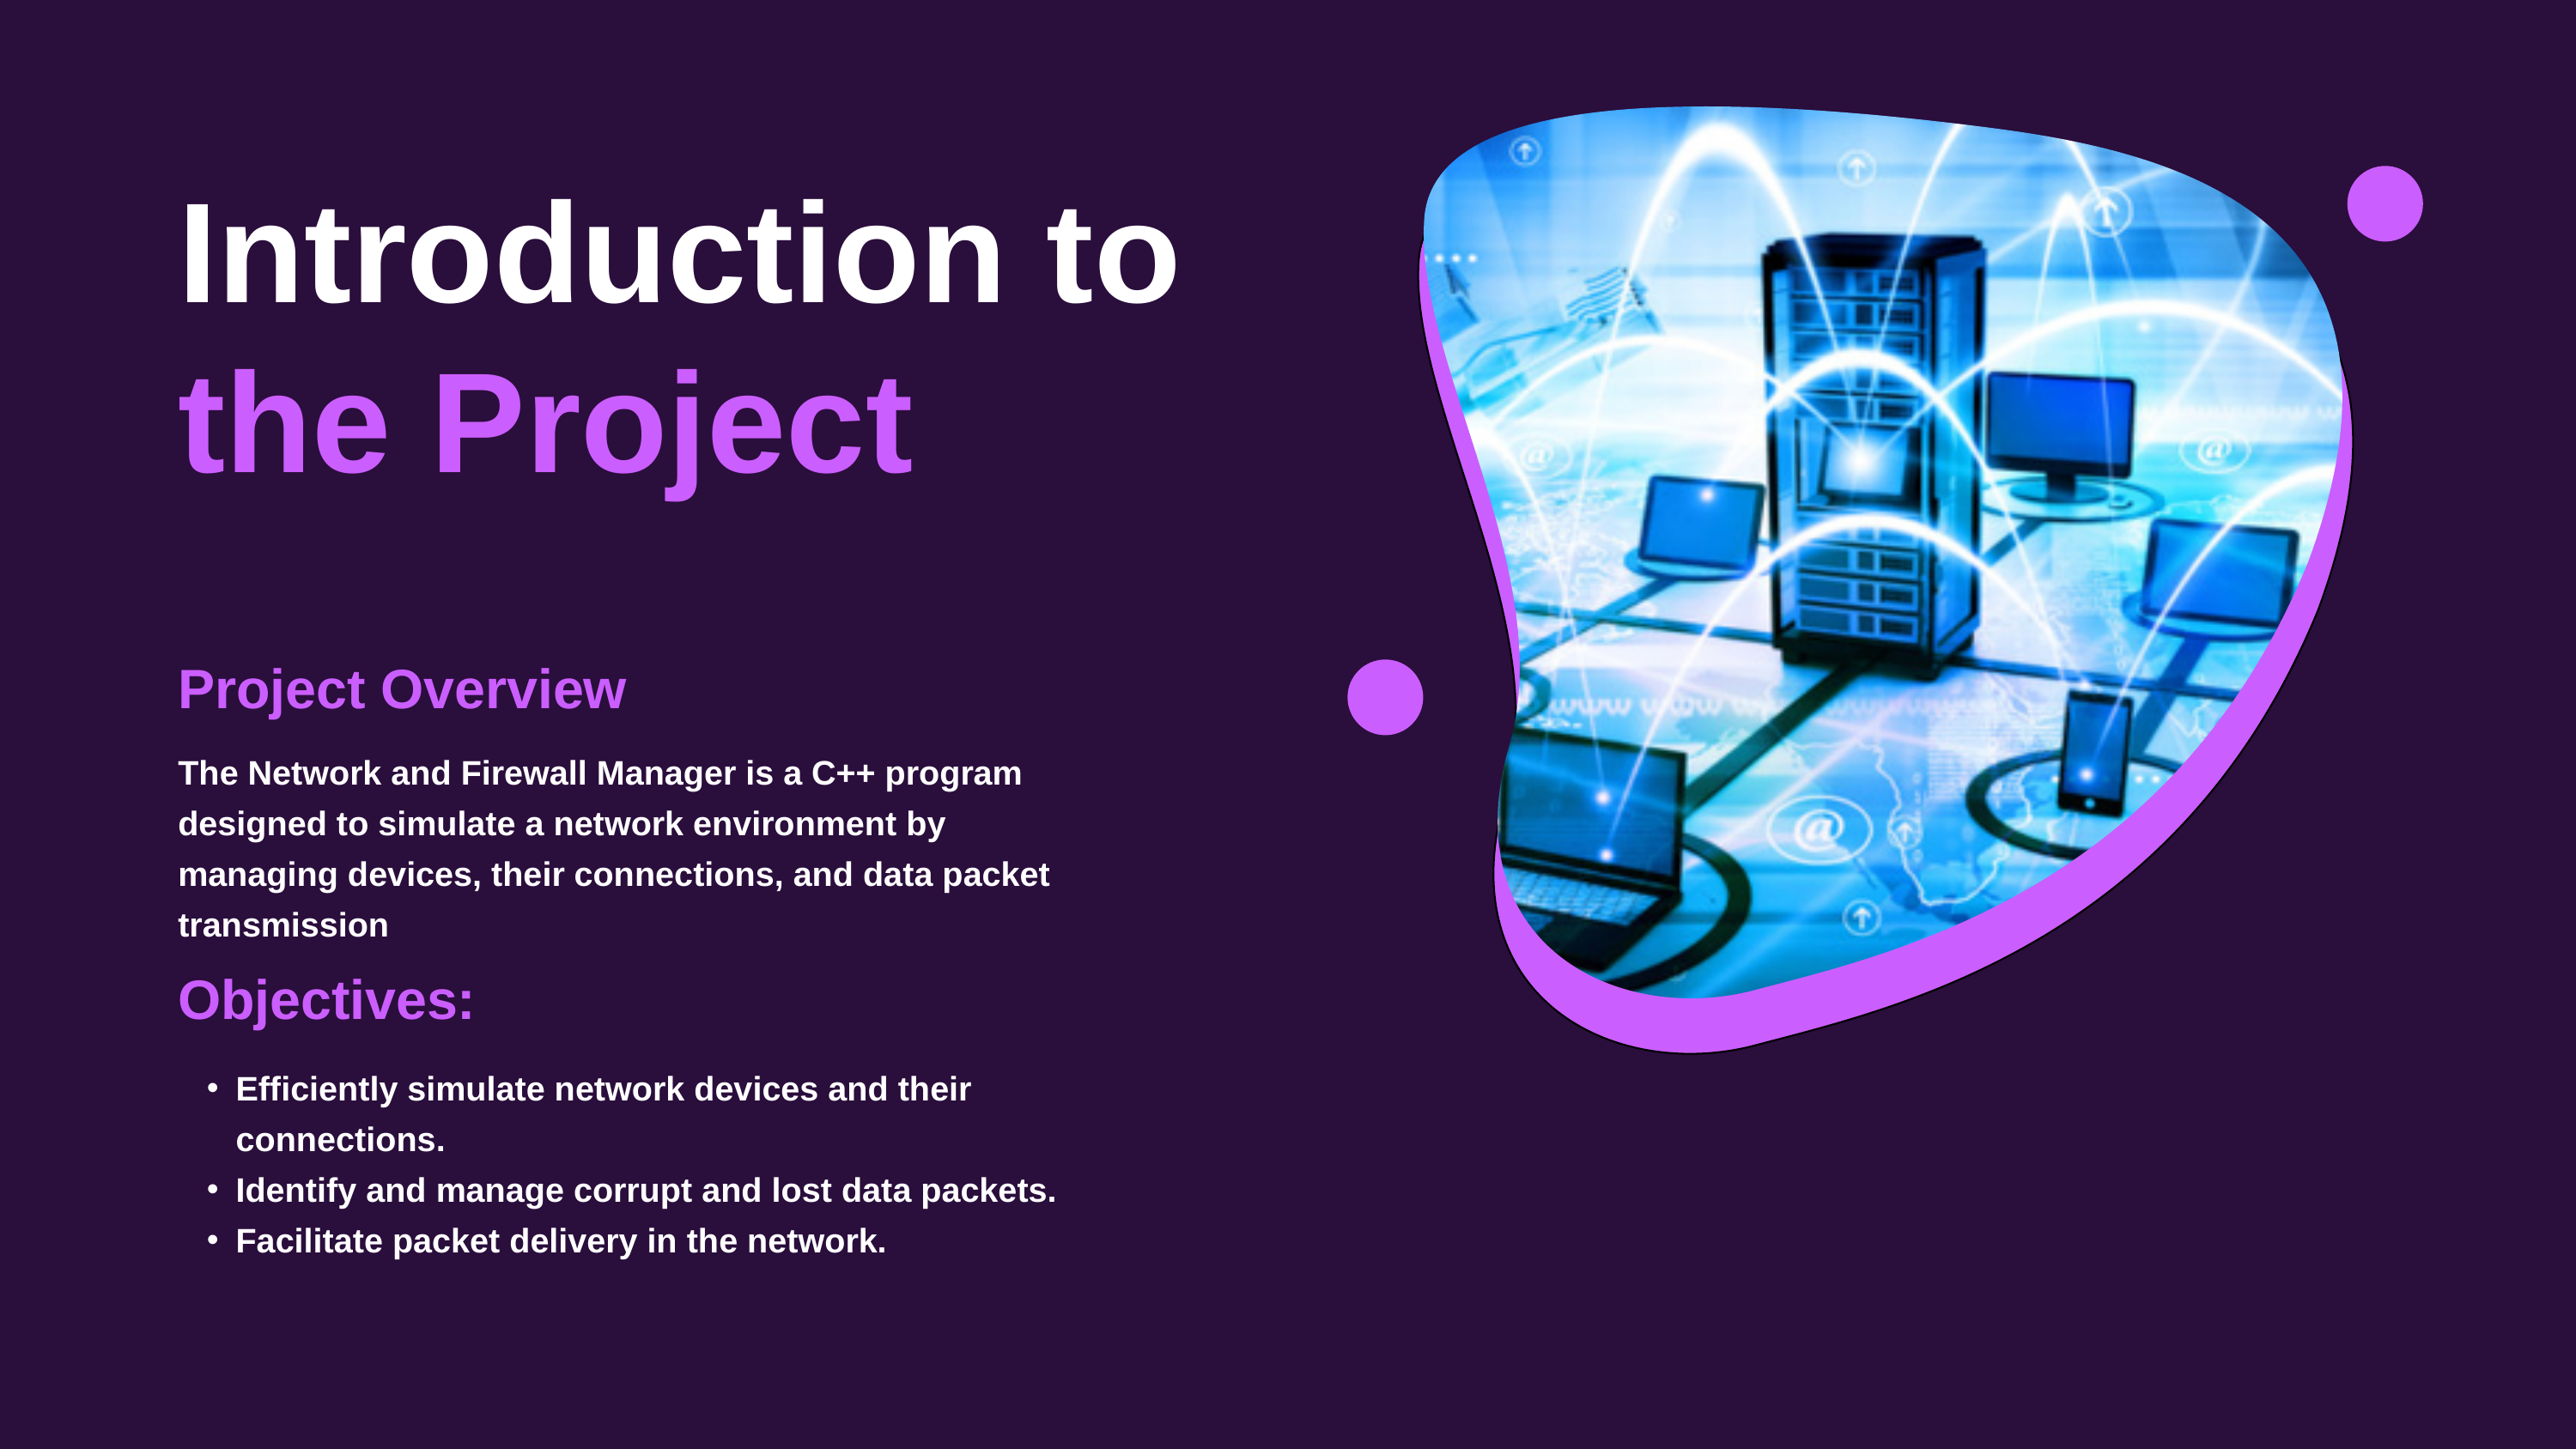

Introduction to
the Project
Project Overview

The Network and Firewall Manager is a C++ program designed to simulate a network environment by managing devices, their connections, and data packet transmission
Objectives:
Efficiently simulate network devices and their connections.
Identify and manage corrupt and lost data packets.
Facilitate packet delivery in the network.